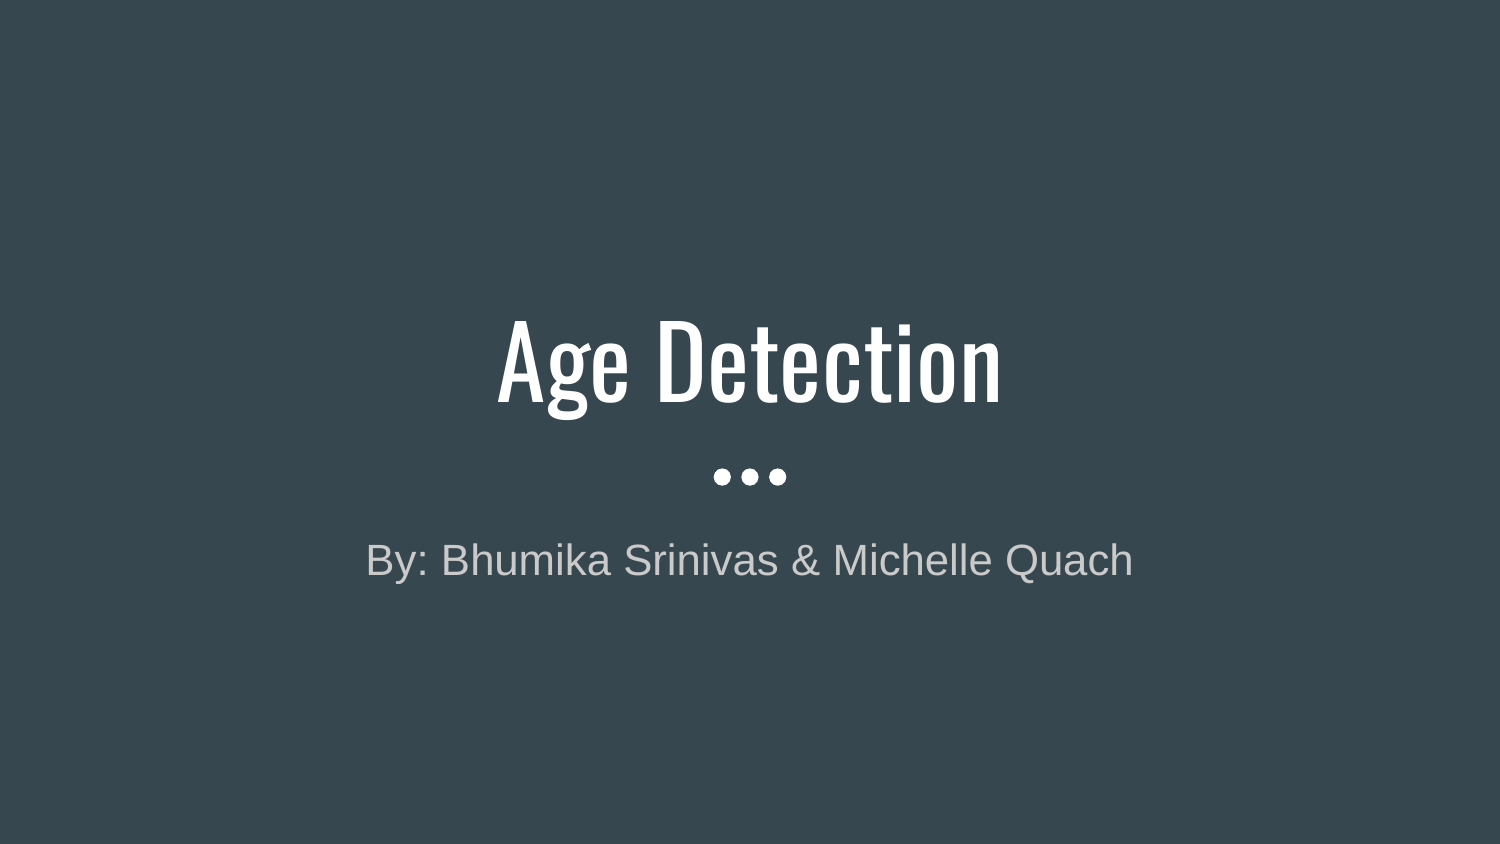

# Age Detection
By: Bhumika Srinivas & Michelle Quach